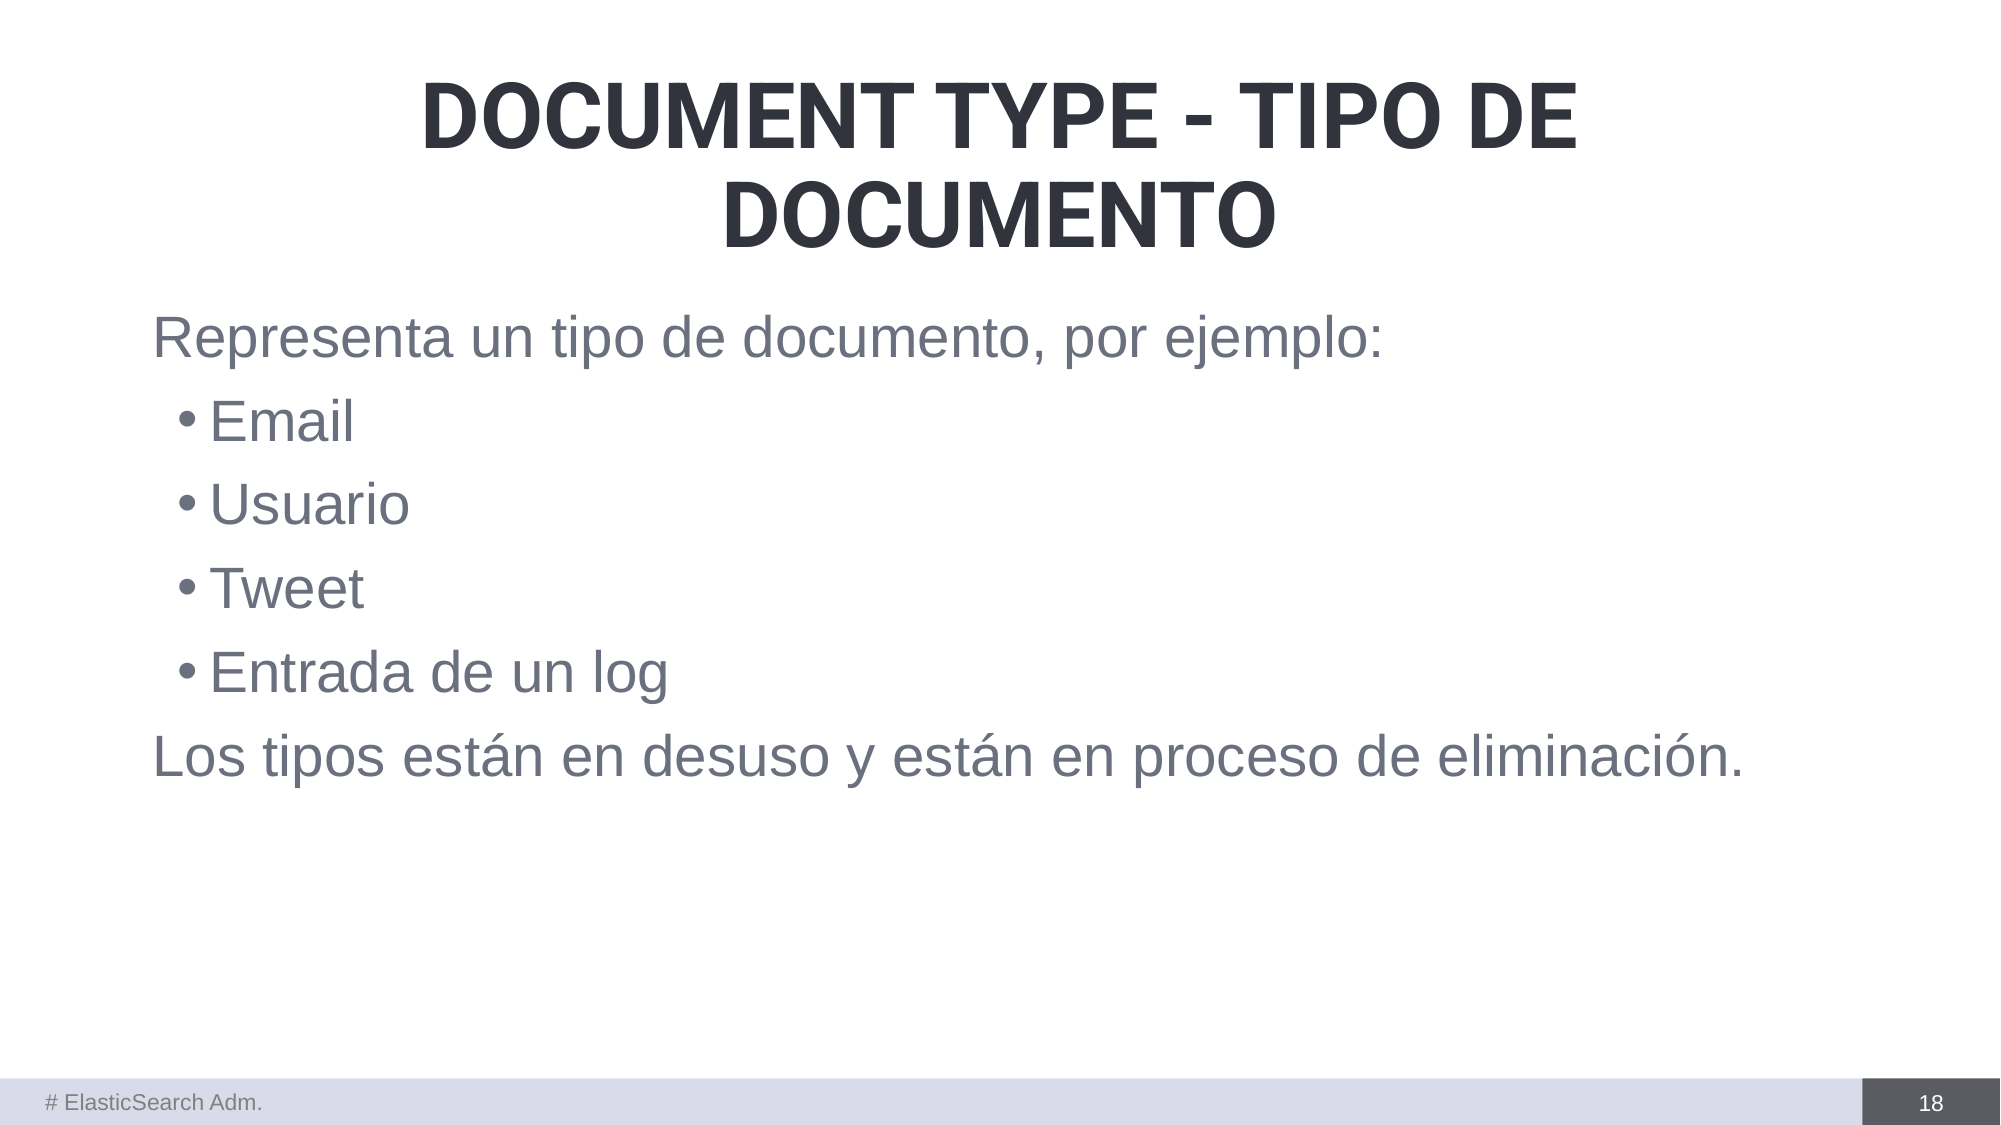

# DOCUMENT TYPE - TIPO DE DOCUMENTO
Representa un tipo de documento, por ejemplo:
Email
Usuario
Tweet
Entrada de un log
Los tipos están en desuso y están en proceso de eliminación.
# ElasticSearch Adm.
18